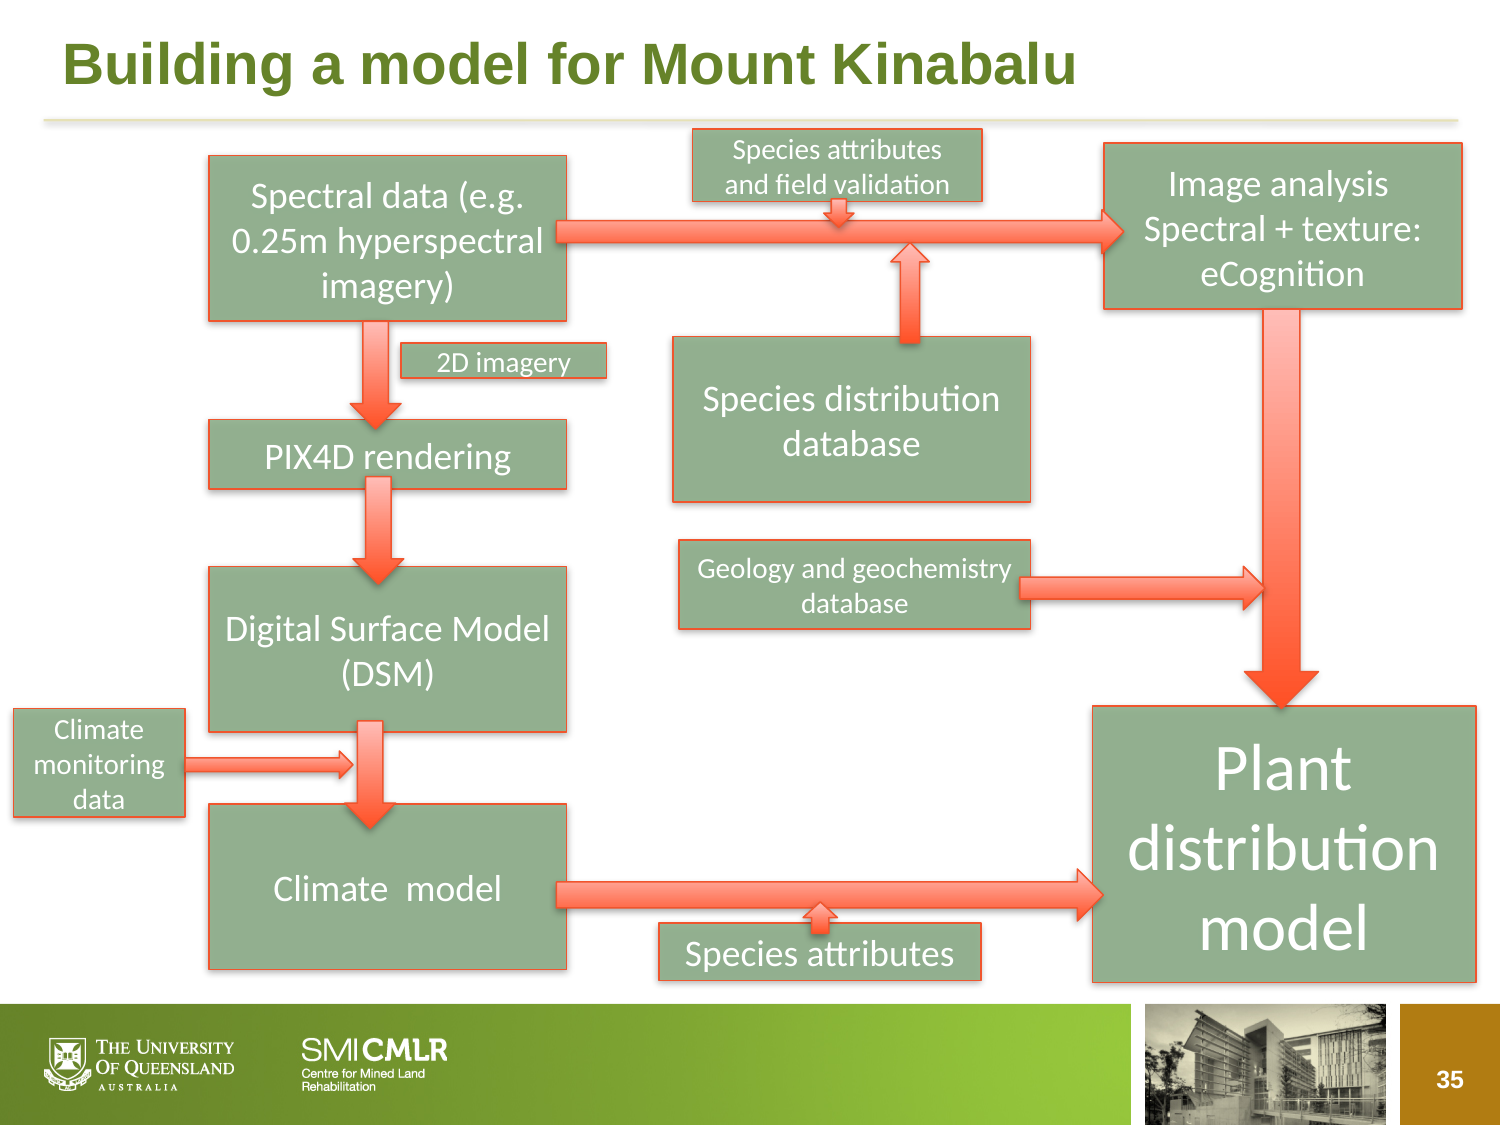

# Building a model for Mount Kinabalu
Species attributes and field validation
Image analysis
Spectral + texture: eCognition
Spectral data (e.g. 0.25m hyperspectral imagery)

Species distribution database
2D imagery
PIX4D rendering

Geology and geochemistry database
Digital Surface Model (DSM)

Plant distribution
model
Climate monitoring data

Climate  model

Species attributes